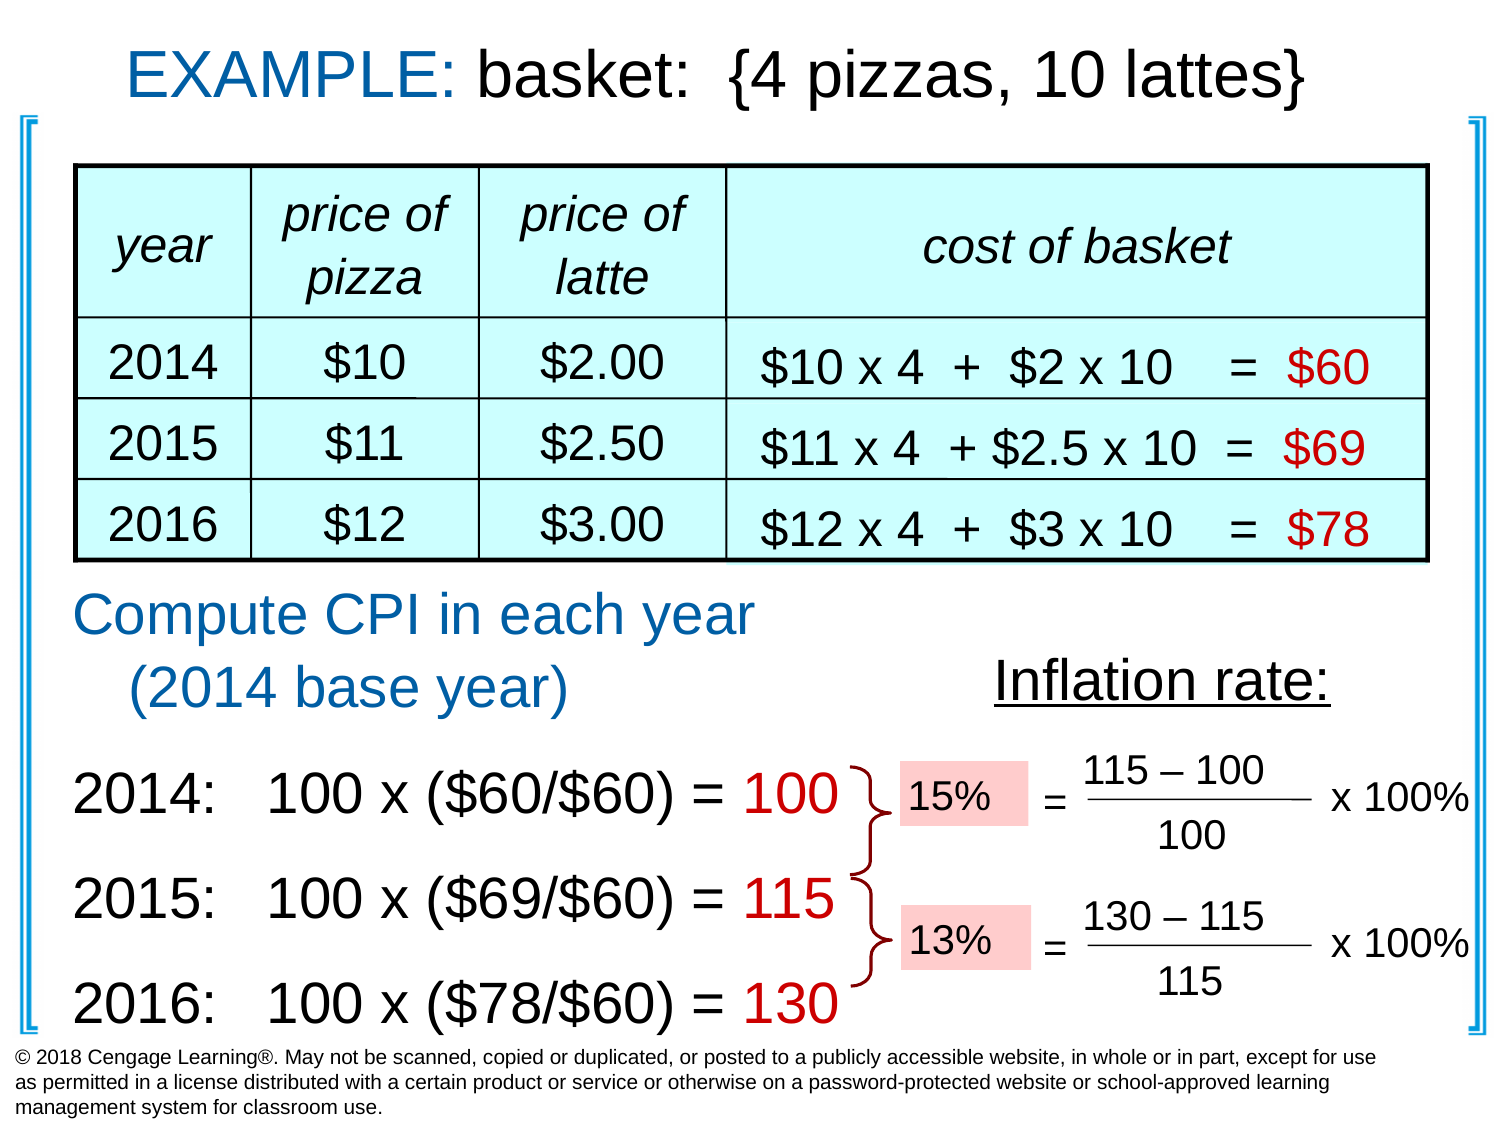

# EXAMPLE: basket:  {4 pizzas, 10 lattes}
0
cost of basket
year
price of pizza
price of latte
2014
$10
$2.00
2015
$11
$2.50
2016
$12
$3.00

$10 x 4  +  $2 x 10    =  $60
$11 x 4  + $2.5 x 10  =  $69
$12 x 4  +  $3 x 10    =  $78
Compute CPI in each year (2014 base year)
2014:   100 x ($60/$60) = 100
2015:   100 x ($69/$60) = 115
2016:   100 x ($78/$60) = 130
Inflation rate:

115 – 100
x 100%
=

100
15%

130 – 115
x 100%
=

115
13%
© 2018 Cengage Learning®. May not be scanned, copied or duplicated, or posted to a publicly accessible website, in whole or in part, except for use as permitted in a license distributed with a certain product or service or otherwise on a password-protected website or school-approved learning management system for classroom use.
7